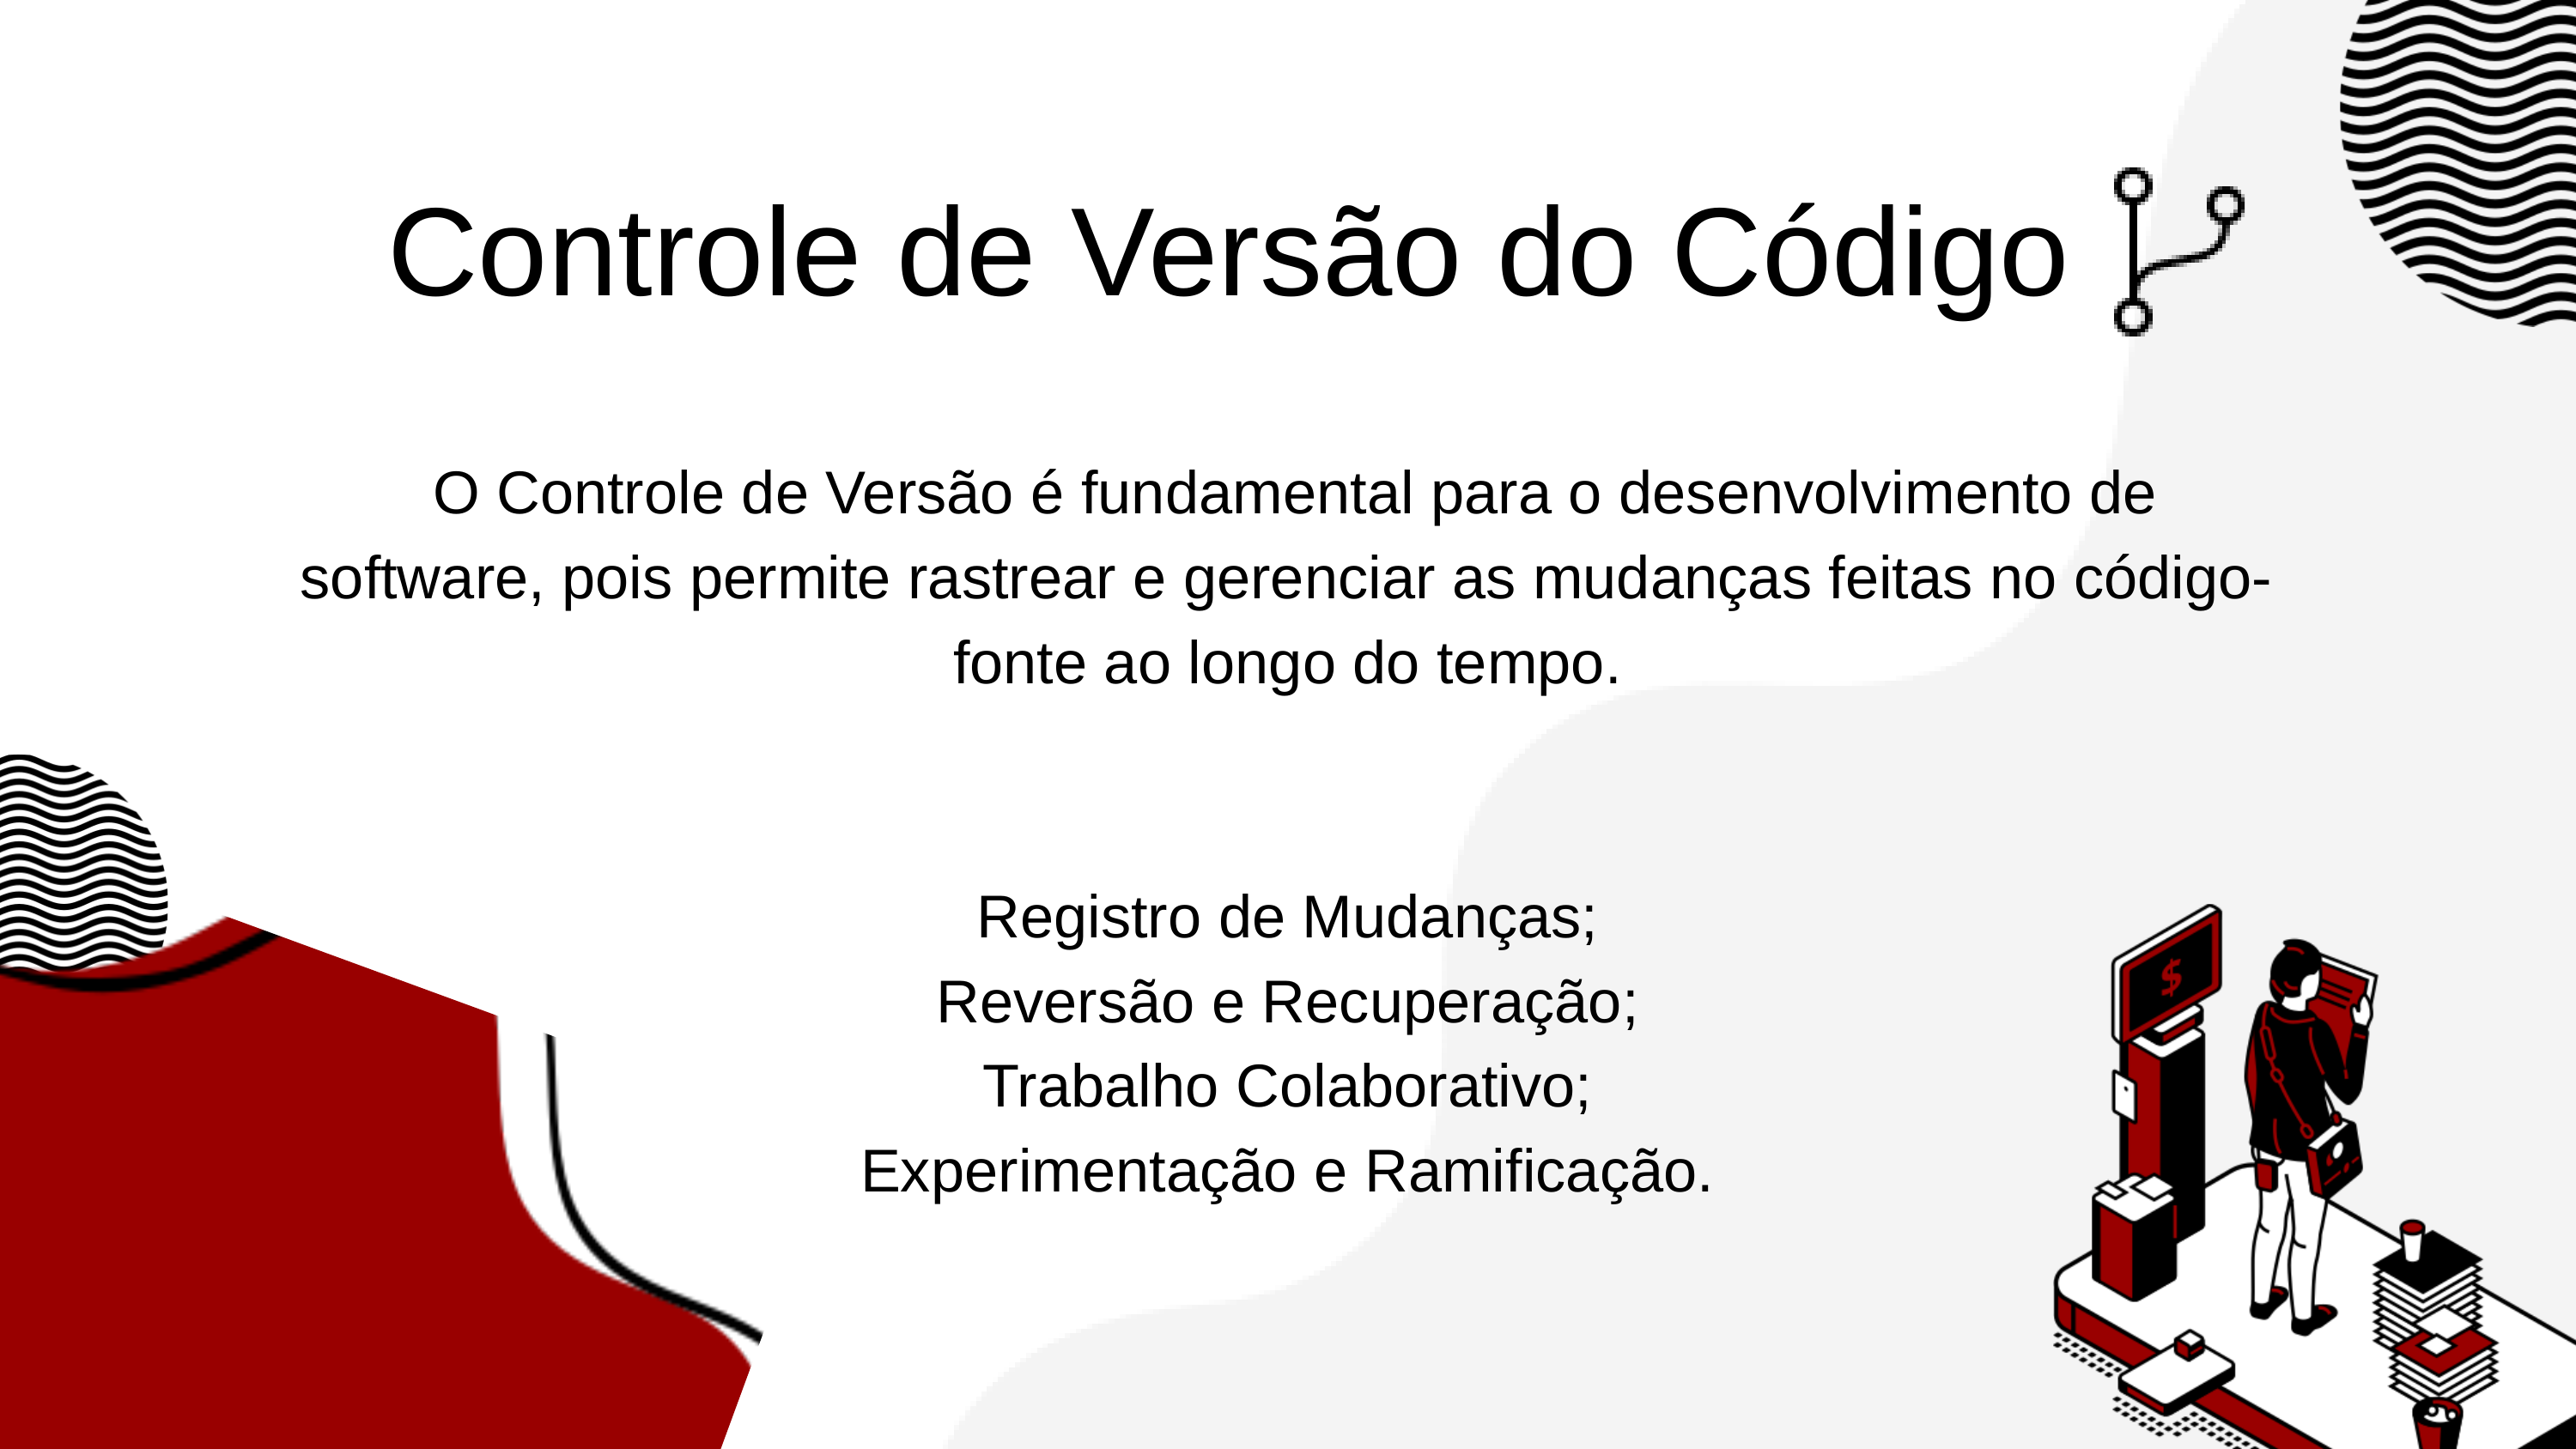

Controle de Versão do Código
 O Controle de Versão é fundamental para o desenvolvimento de software, pois permite rastrear e gerenciar as mudanças feitas no código-fonte ao longo do tempo.

Registro de Mudanças;
Reversão e Recuperação;
Trabalho Colaborativo;
Experimentação e Ramificação.